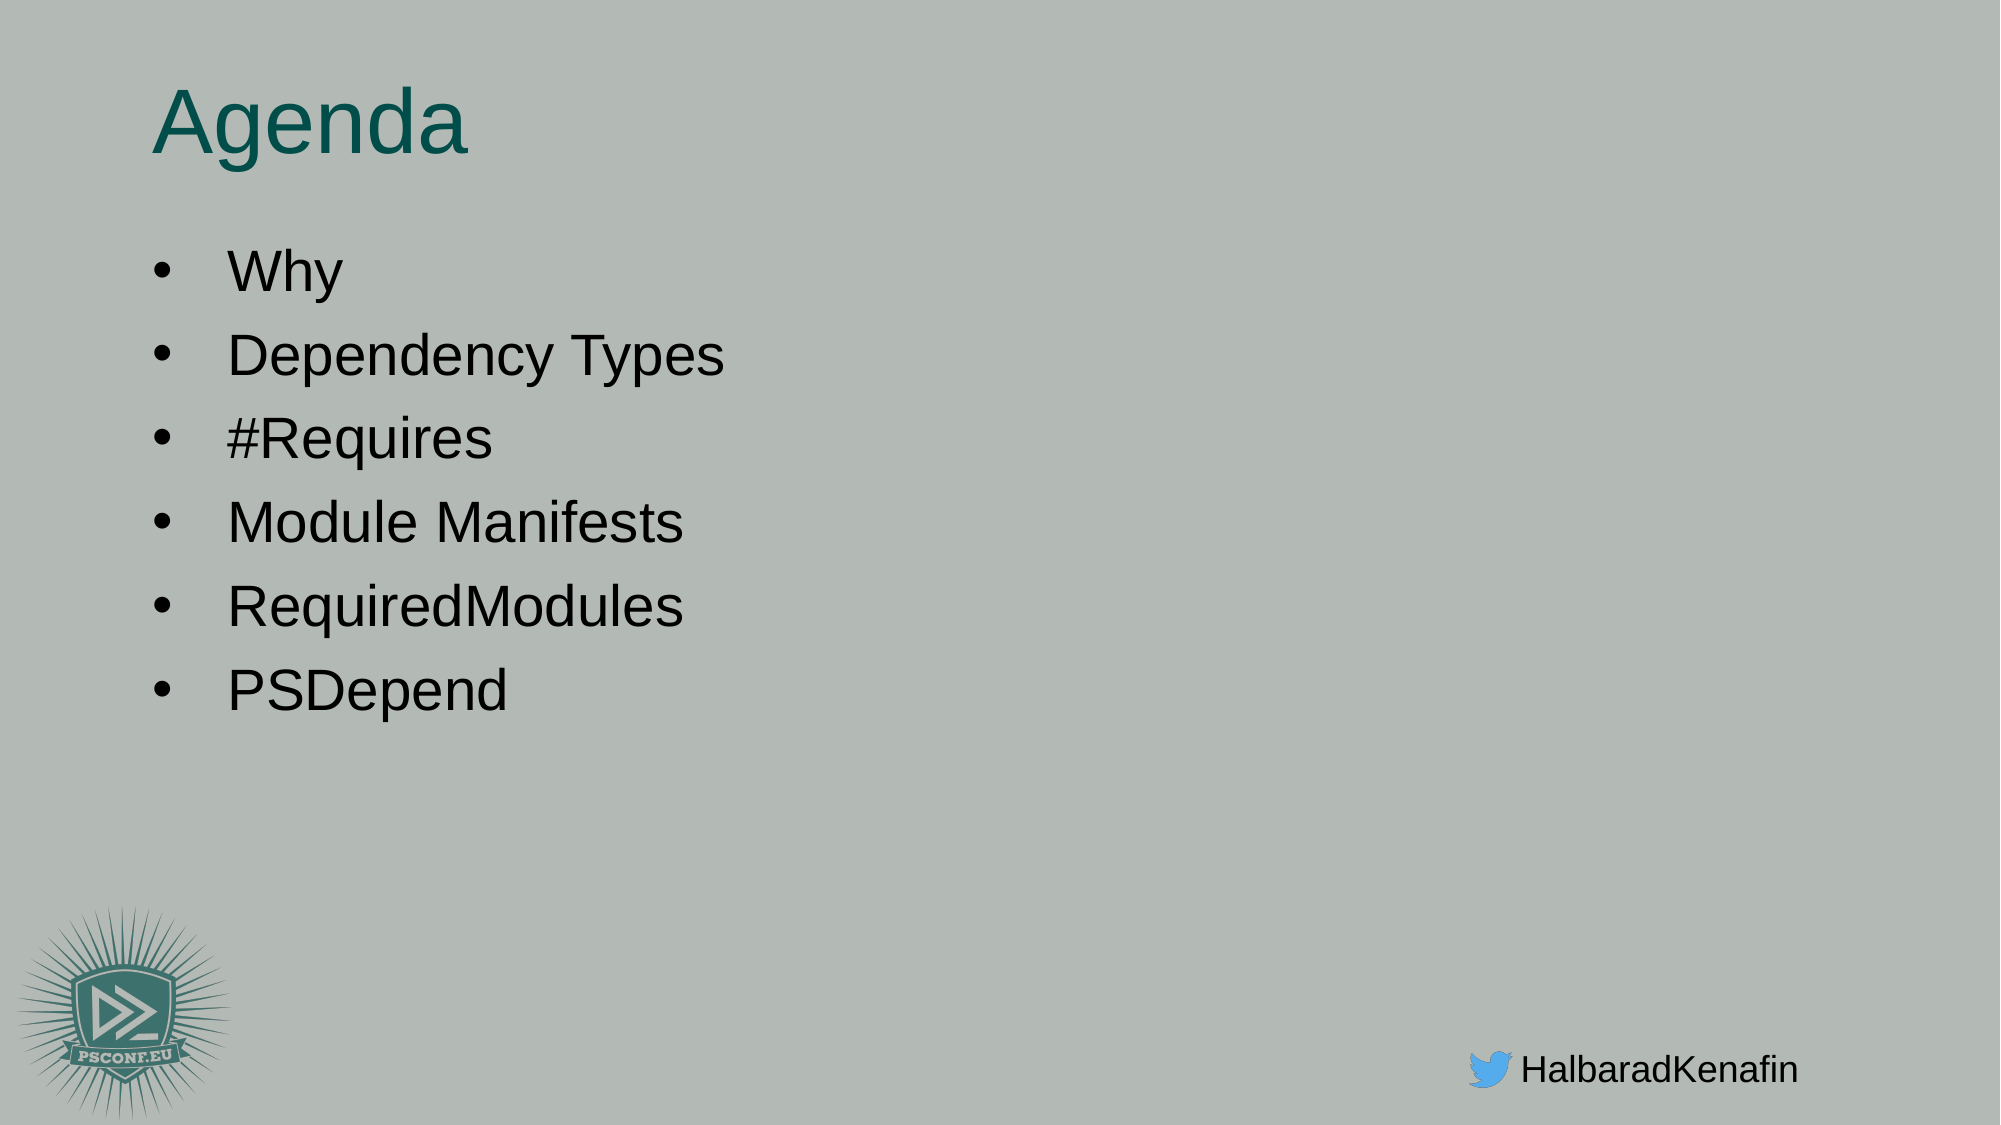

# Agenda
Why
Dependency Types
#Requires
Module Manifests
RequiredModules
PSDepend
HalbaradKenafin